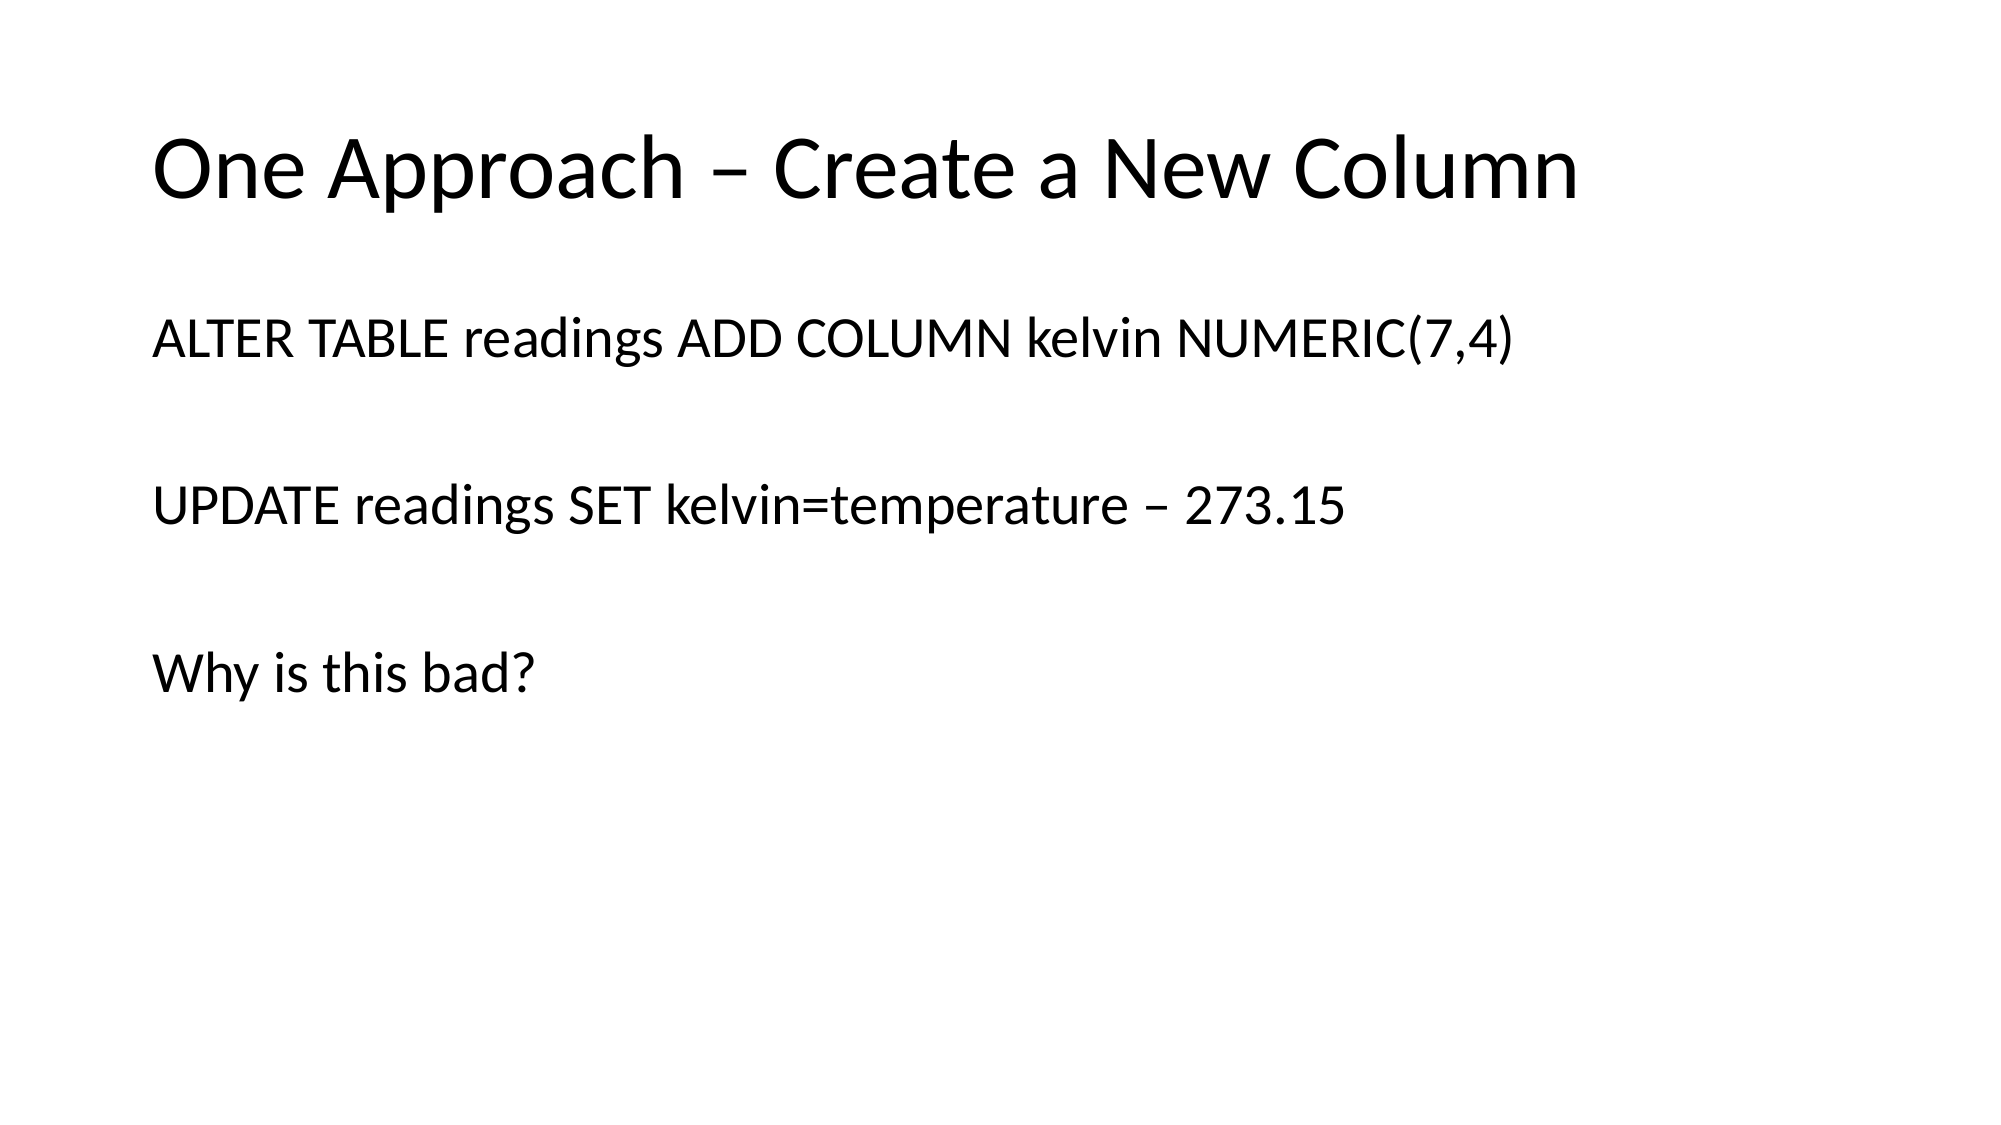

# One Approach – Create a New Column
ALTER TABLE readings ADD COLUMN kelvin NUMERIC(7,4)

UPDATE readings SET kelvin=temperature – 273.15

Why is this bad?